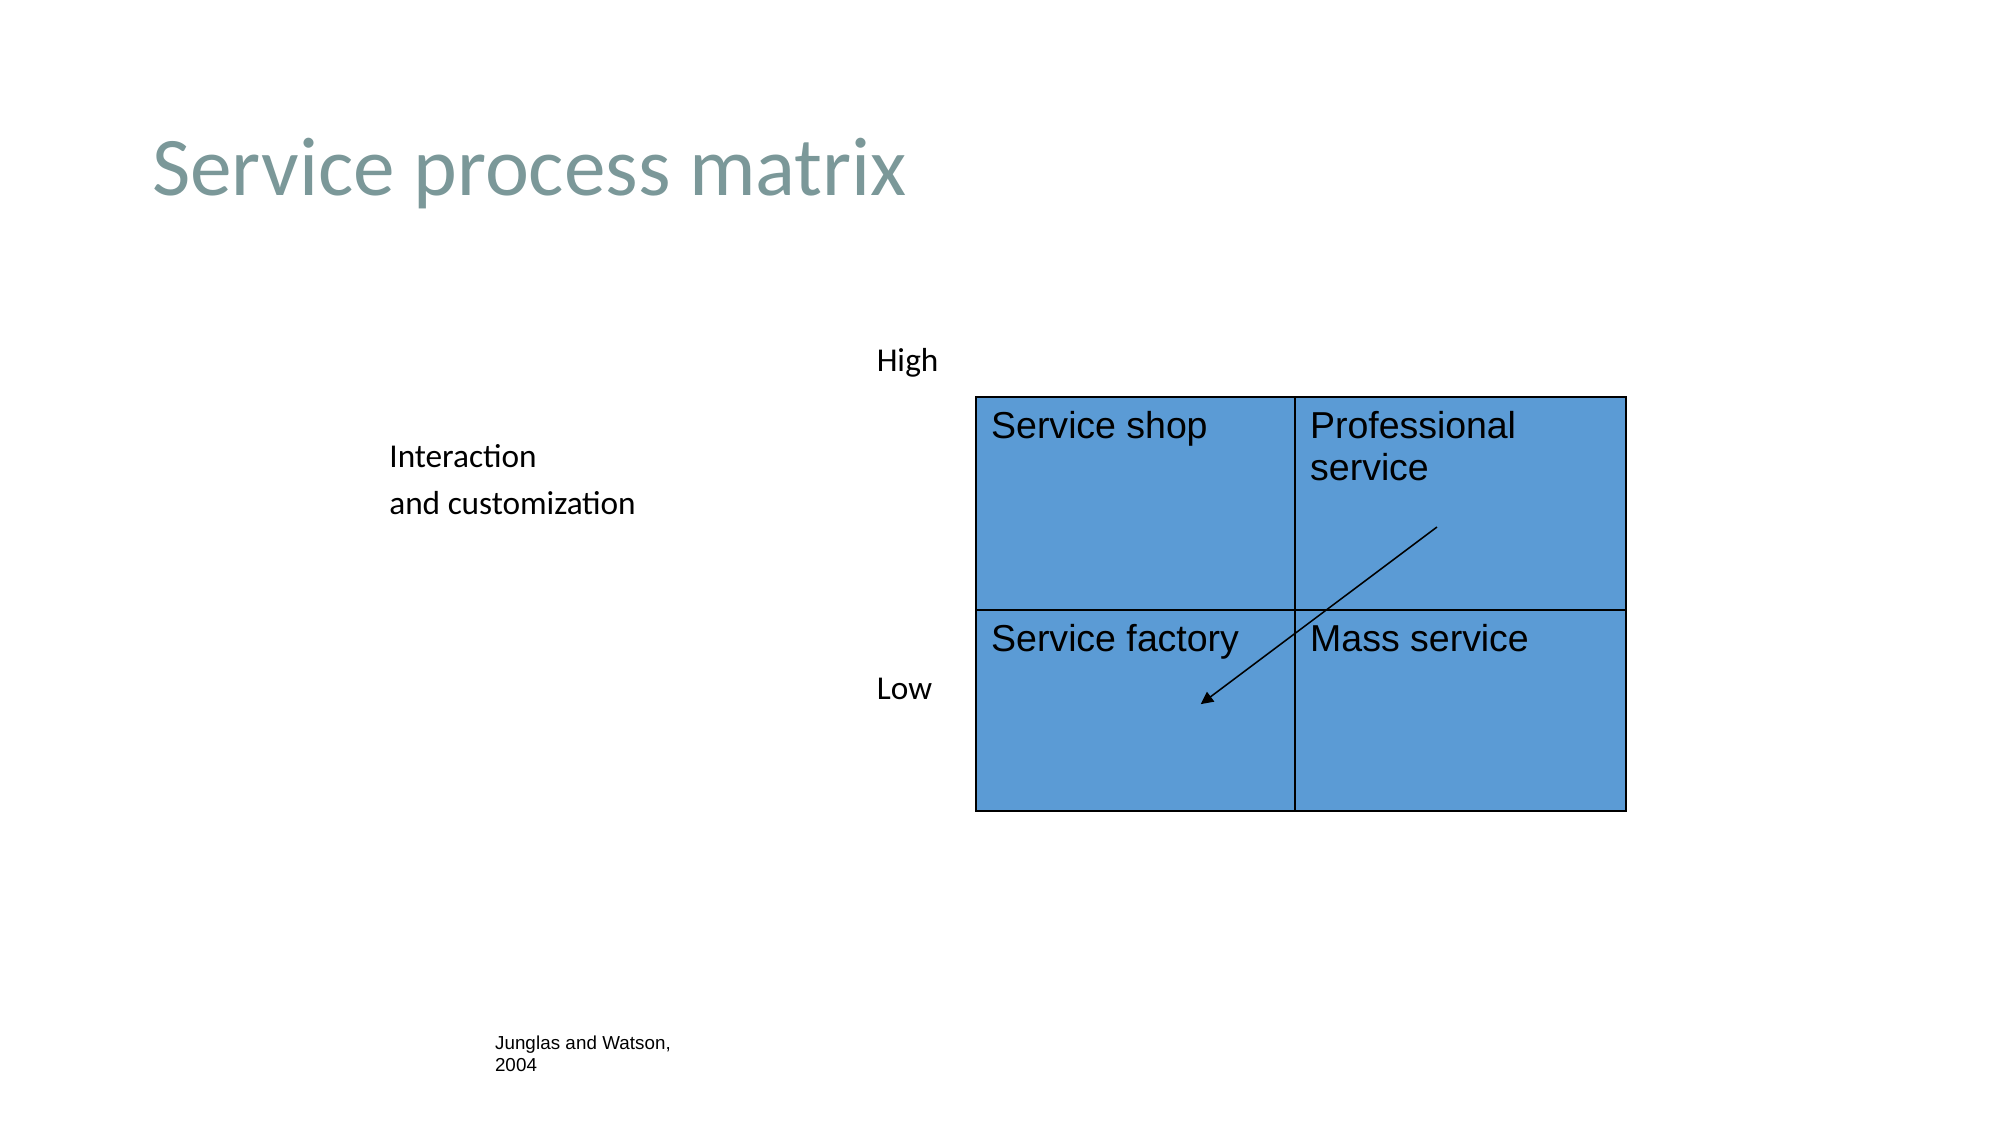

# Service process matrix

				High

Interaction
and customization

				Low
					Low			High
						Labor intensity

| Service shop | Professional service |
| --- | --- |
| Service factory | Mass service |

Junglas and Watson, 2004